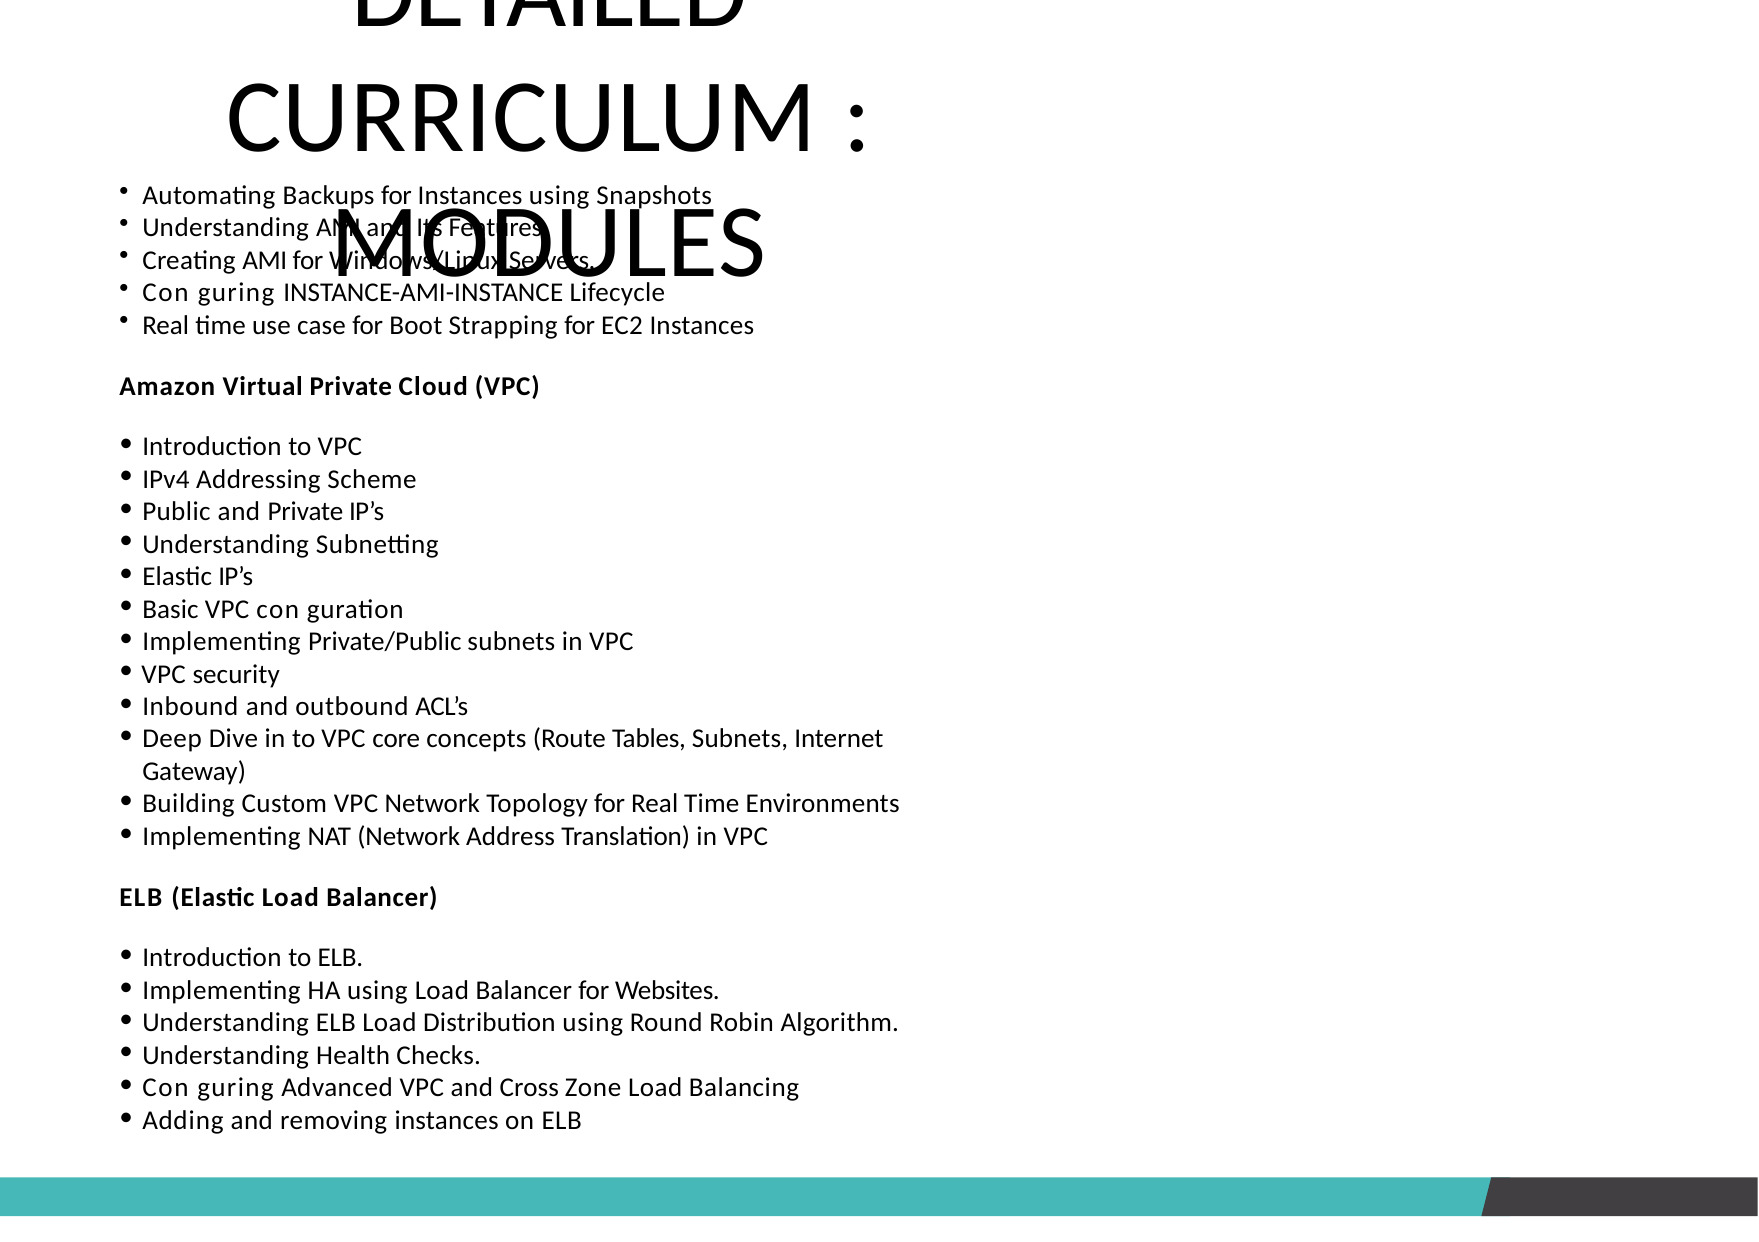

# DETAILED CURRICULUM : MODULES
Automating Backups for Instances using Snapshots
Understanding AMI and Its Features
Creating AMI for Windows/Linux Servers.
Con guring INSTANCE-AMI-INSTANCE Lifecycle
Real time use case for Boot Strapping for EC2 Instances

Amazon Virtual Private Cloud (VPC)

Introduction to VPC
IPv4 Addressing Scheme
Public and Private IP’s
Understanding Subnetting
Elastic IP’s
Basic VPC con guration
Implementing Private/Public subnets in VPC
VPC security
Inbound and outbound ACL’s
Deep Dive in to VPC core concepts (Route Tables, Subnets, Internet Gateway)
Building Custom VPC Network Topology for Real Time Environments
Implementing NAT (Network Address Translation) in VPC

ELB (Elastic Load Balancer)

Introduction to ELB.
Implementing HA using Load Balancer for Websites.
Understanding ELB Load Distribution using Round Robin Algorithm.
Understanding Health Checks.
Con guring Advanced VPC and Cross Zone Load Balancing
Adding and removing instances on ELB